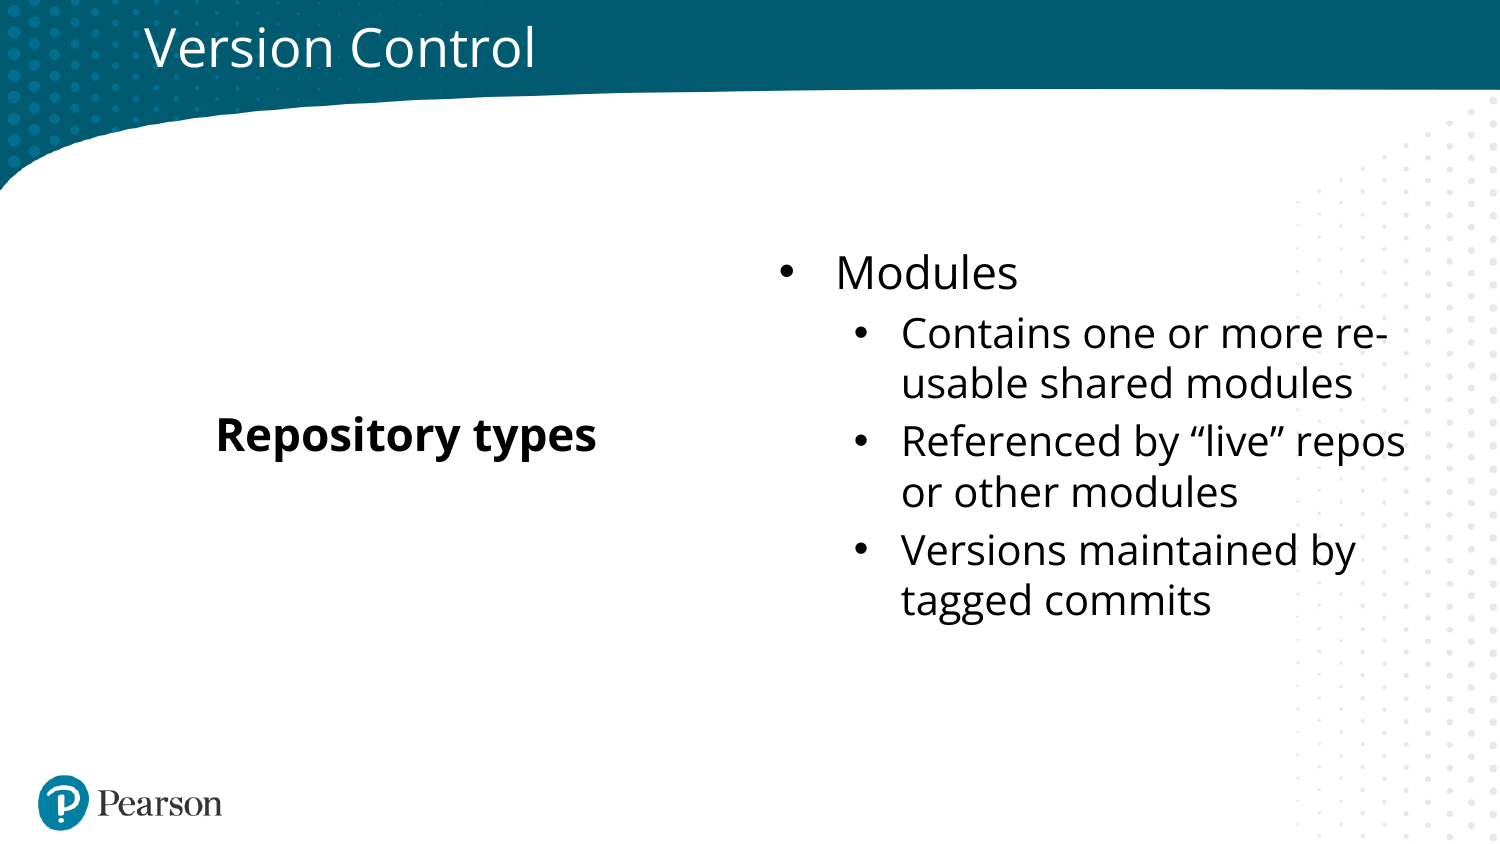

# Version Control
Repository types
Modules
Contains one or more re-usable shared modules
Referenced by “live” repos or other modules
Versions maintained by tagged commits